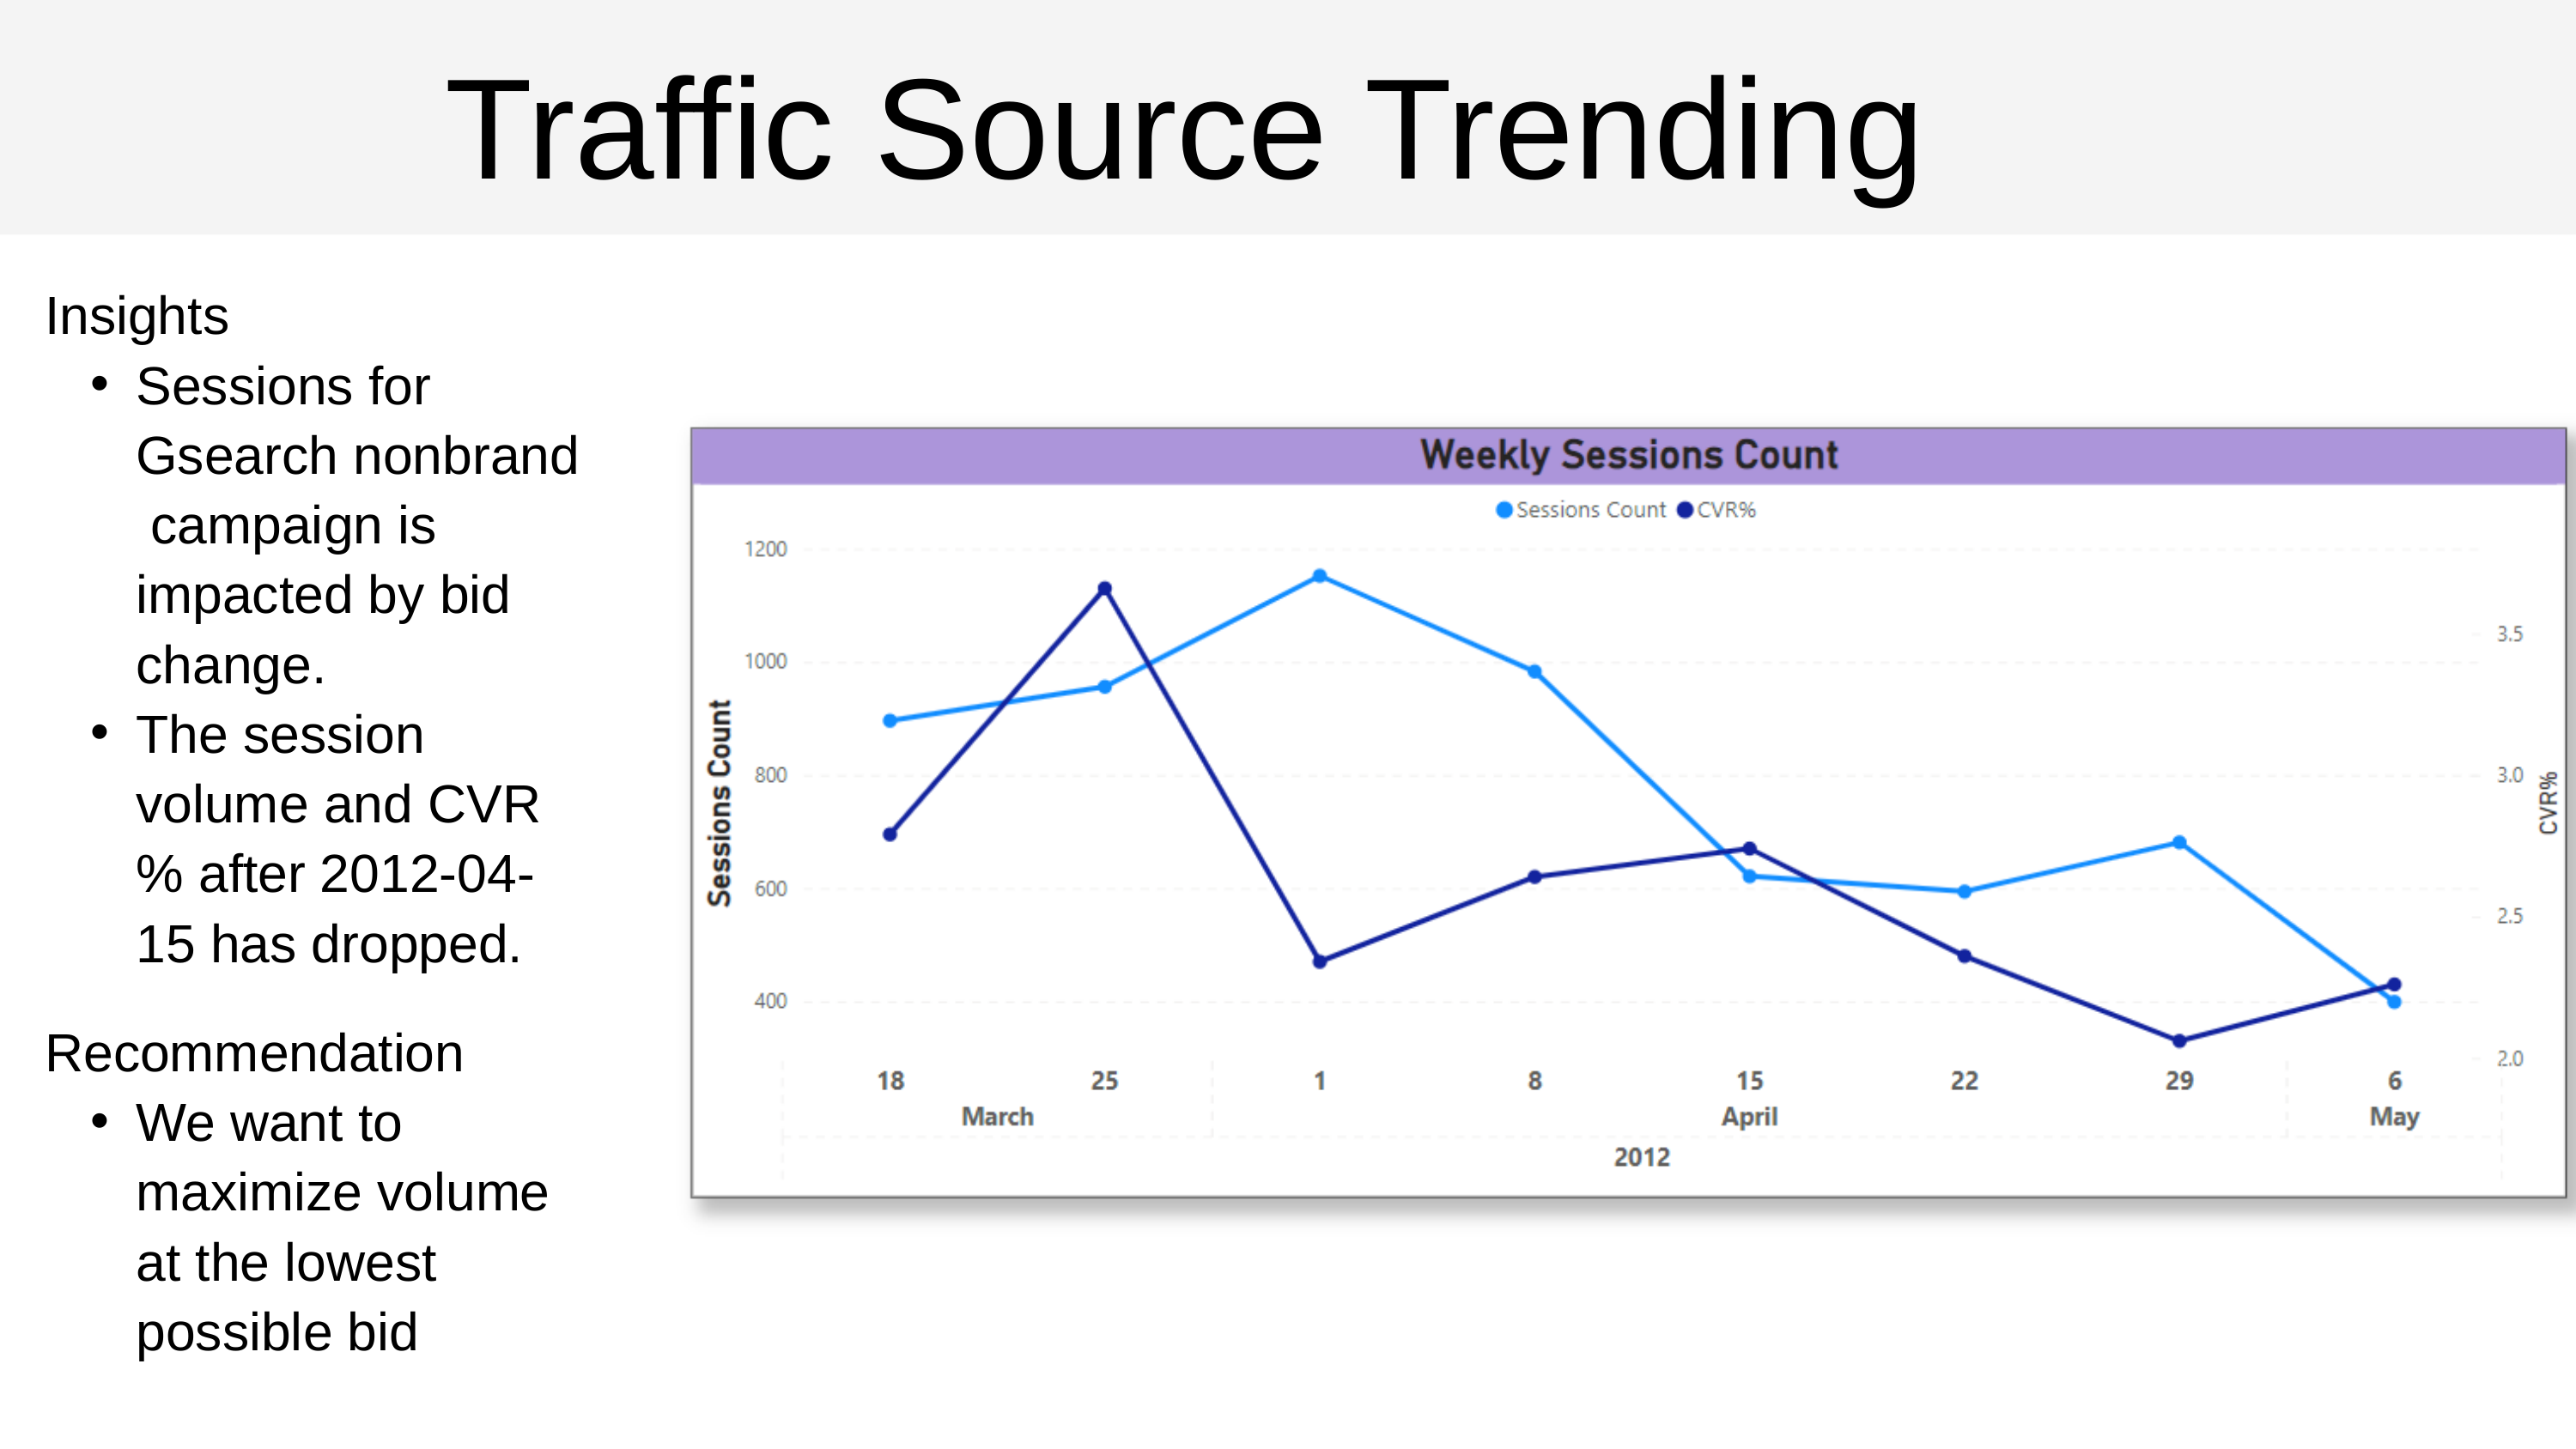

Traffic Source Trending
Insights
Sessions for Gsearch nonbrand  campaign is impacted by bid change.
The session volume and CVR% after 2012-04-15 has dropped.

Recommendation
We want to maximize volume at the lowest possible bid